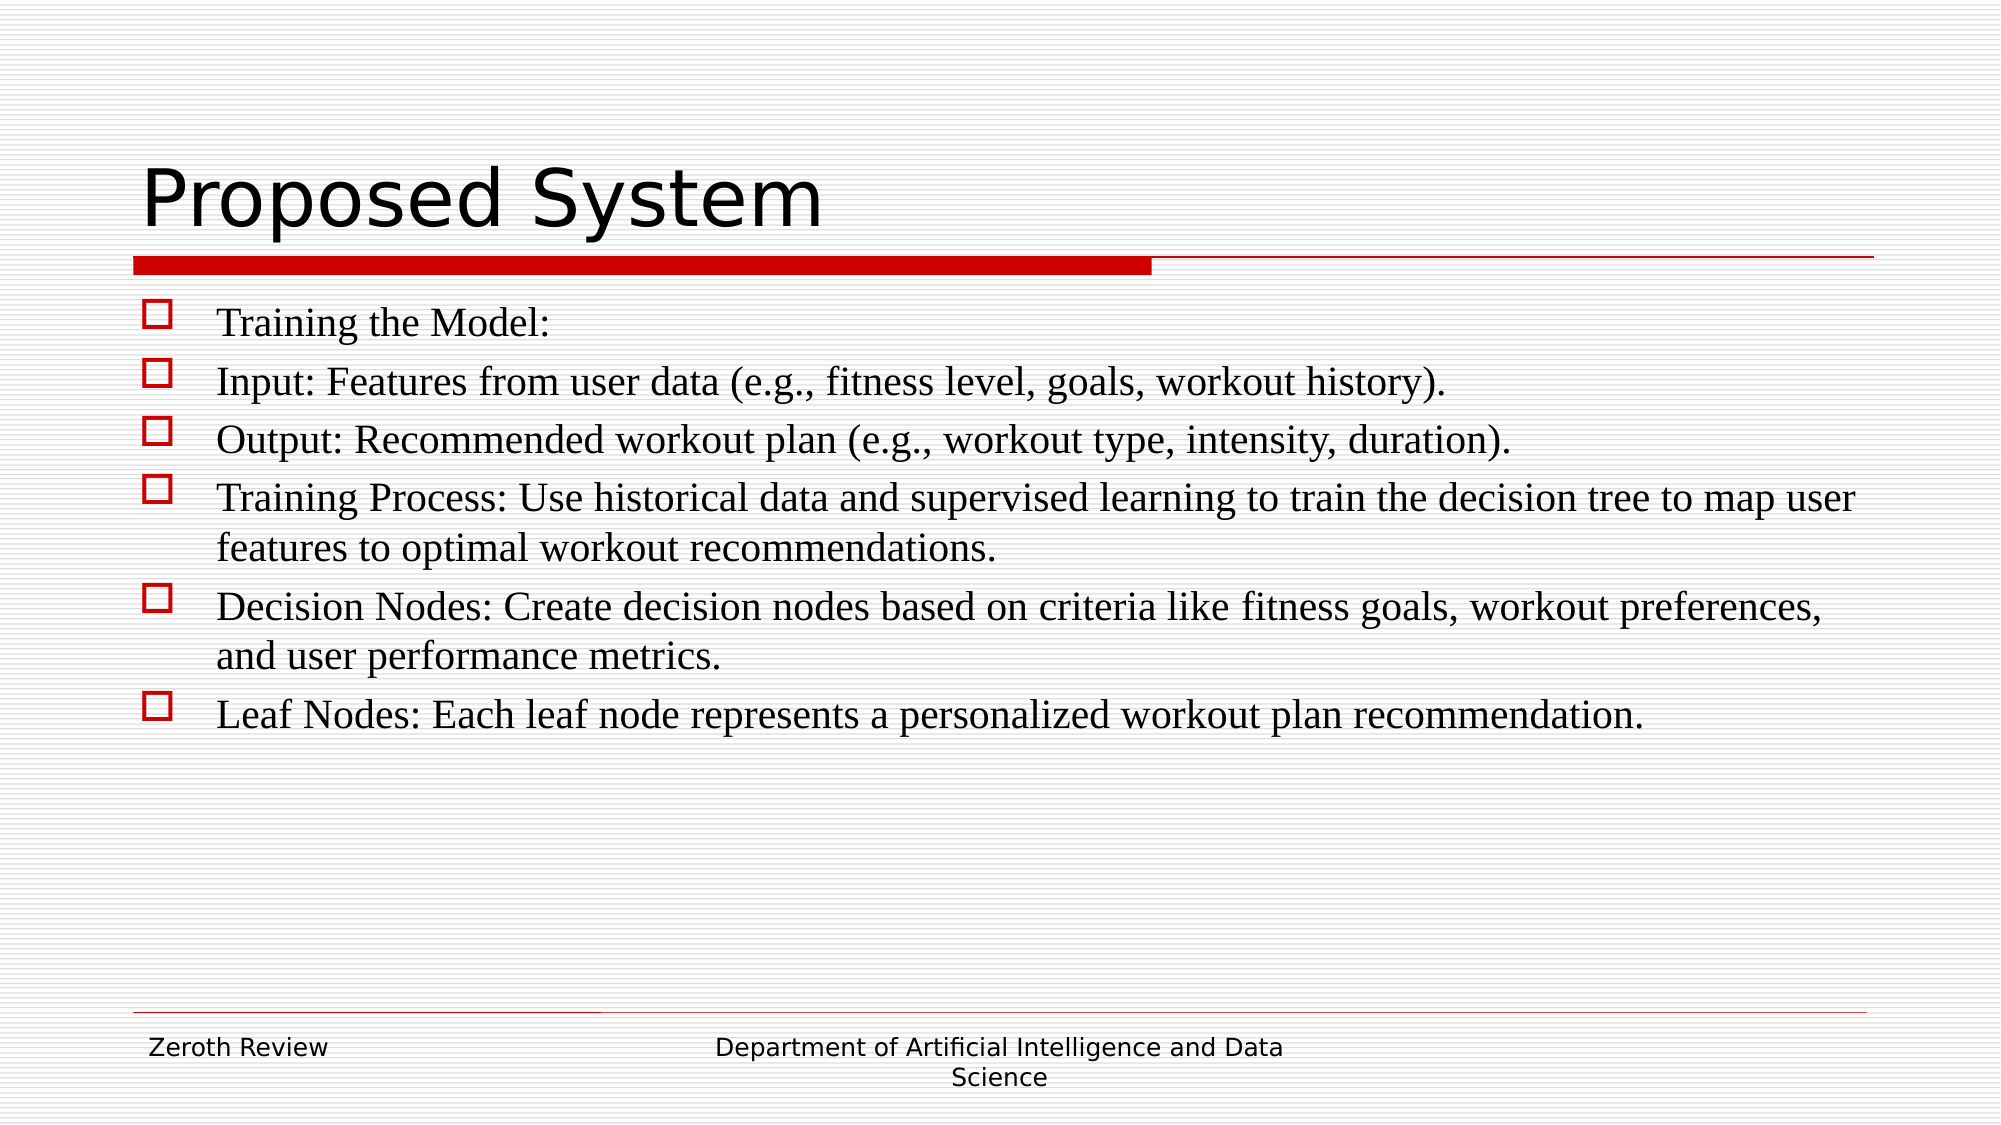

# Proposed System
Training the Model:
Input: Features from user data (e.g., fitness level, goals, workout history).
Output: Recommended workout plan (e.g., workout type, intensity, duration).
Training Process: Use historical data and supervised learning to train the decision tree to map user features to optimal workout recommendations.
Decision Nodes: Create decision nodes based on criteria like fitness goals, workout preferences, and user performance metrics.
Leaf Nodes: Each leaf node represents a personalized workout plan recommendation.
Zeroth Review
Department of Artificial Intelligence and Data Science
10